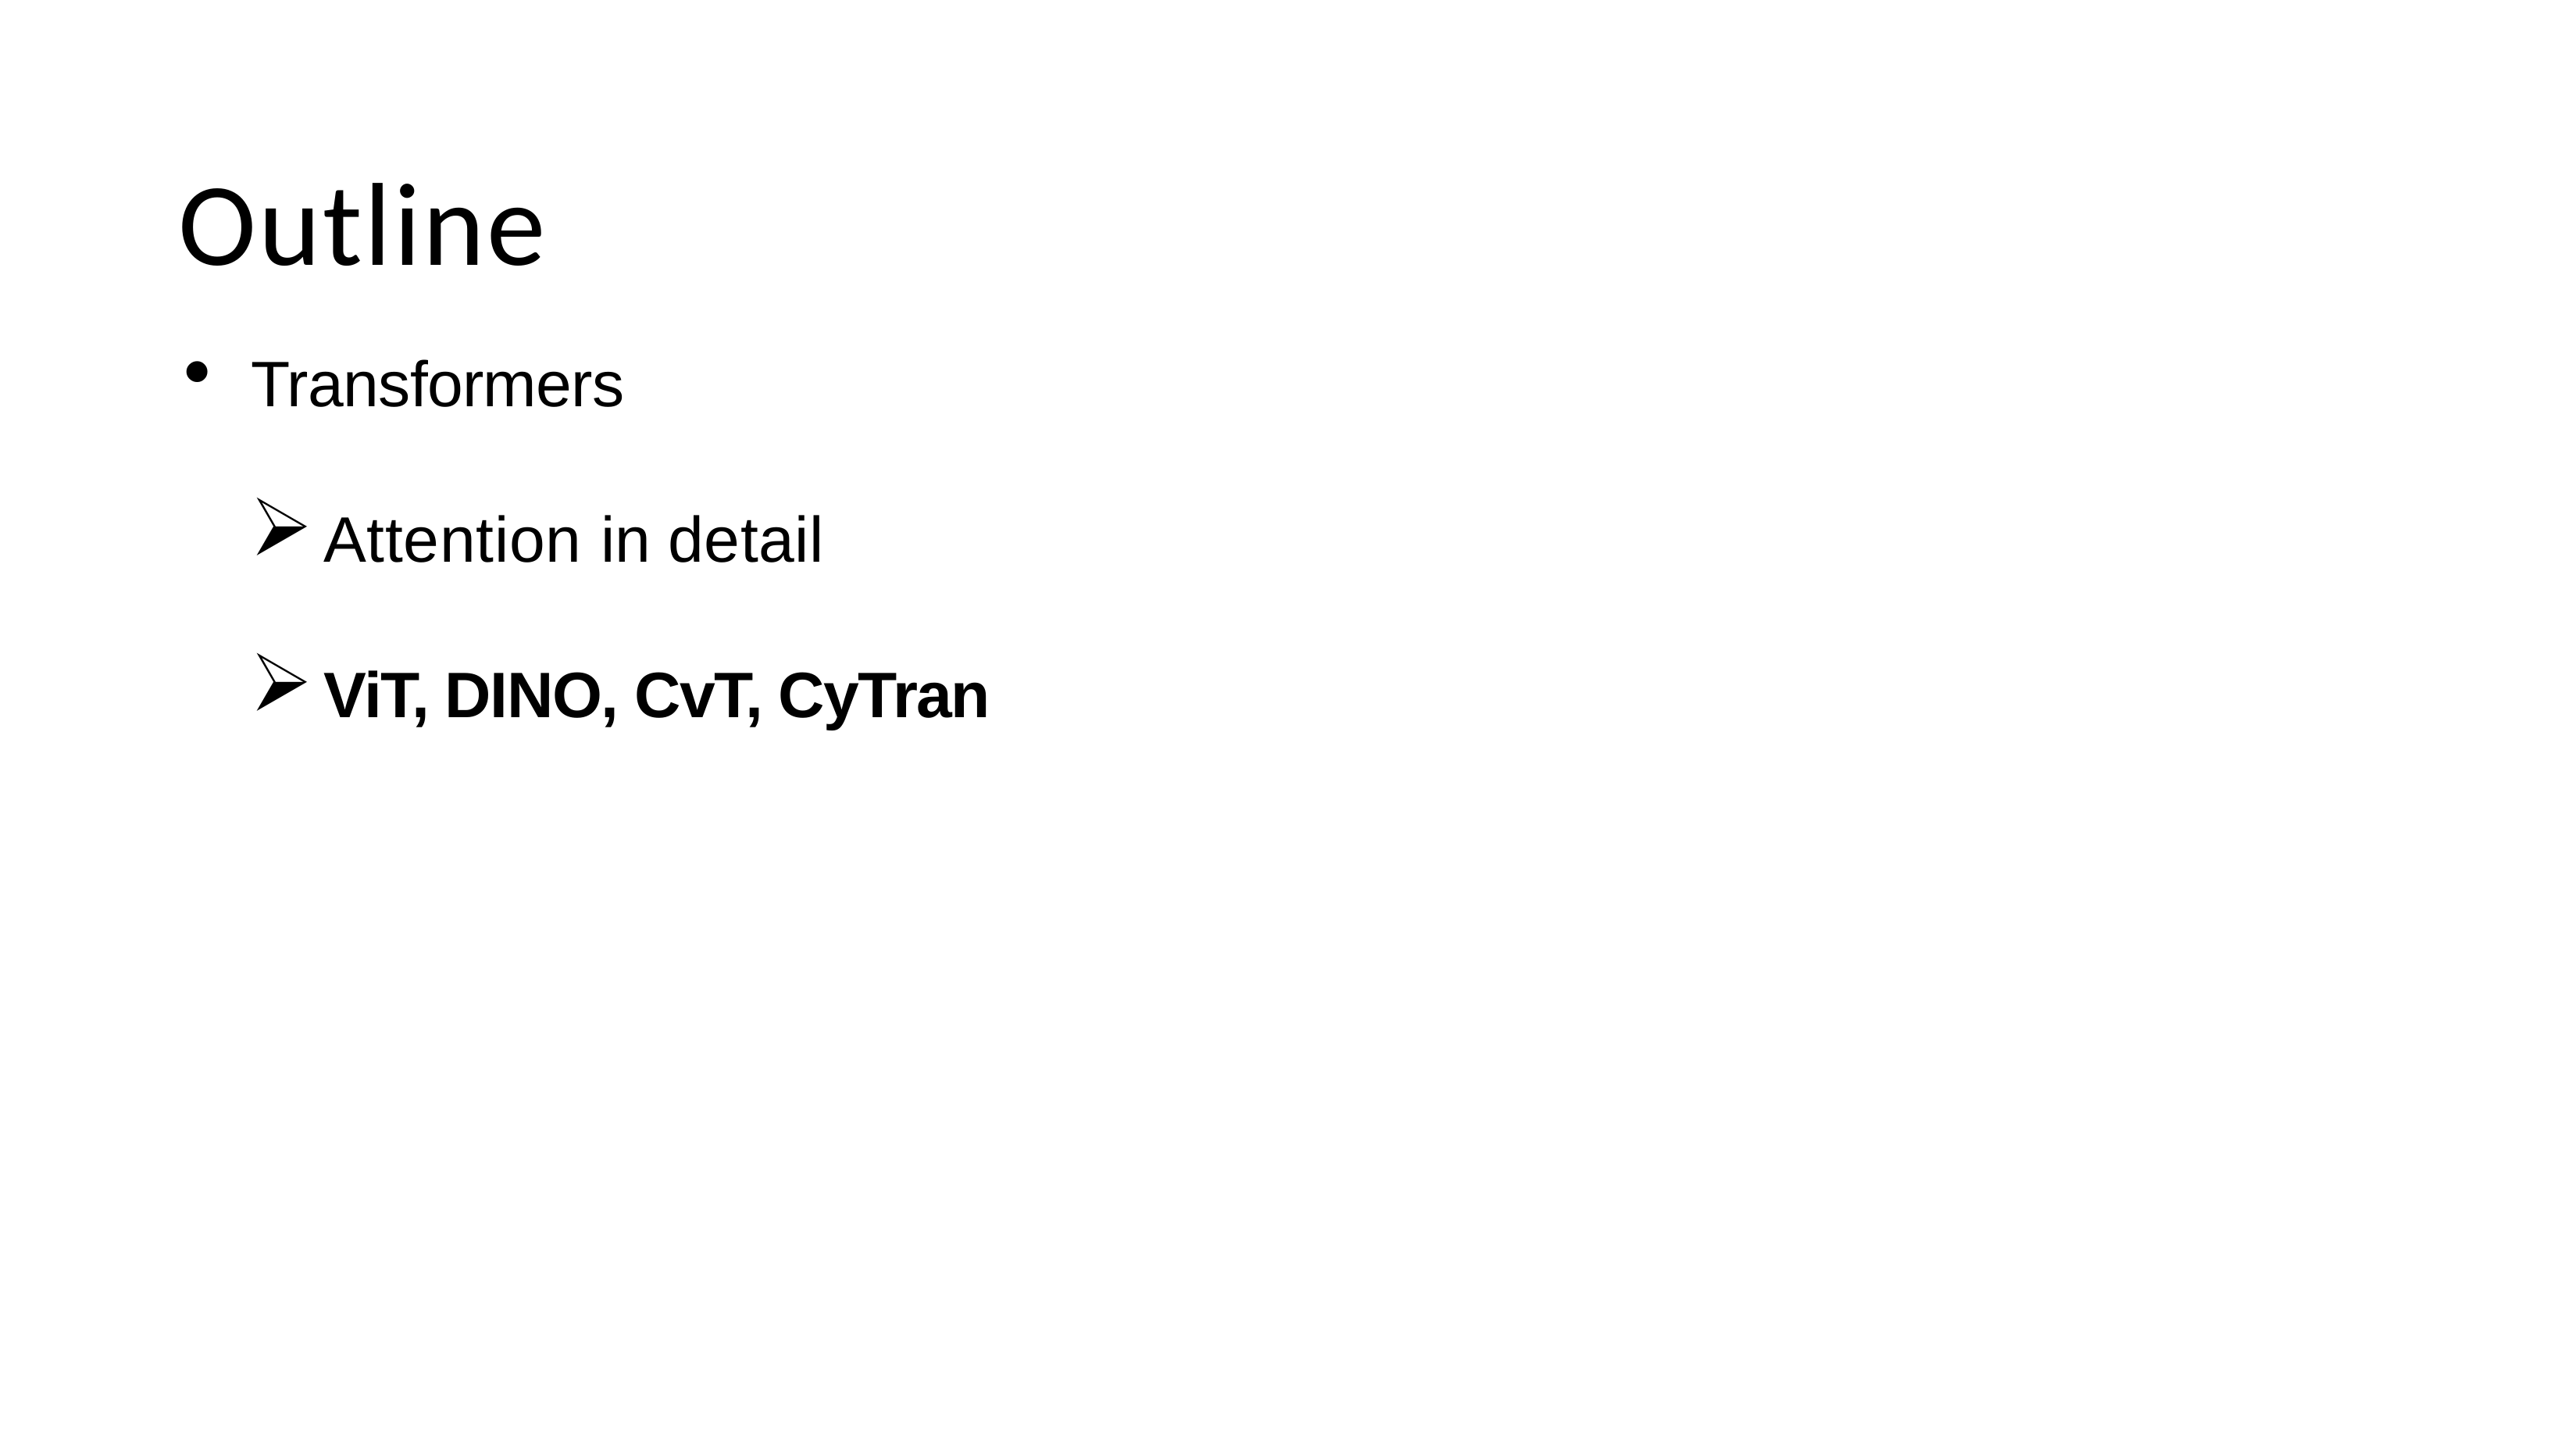

# Outline
Transformers
Attention in detail
ViT, DINO, CvT, CyTran